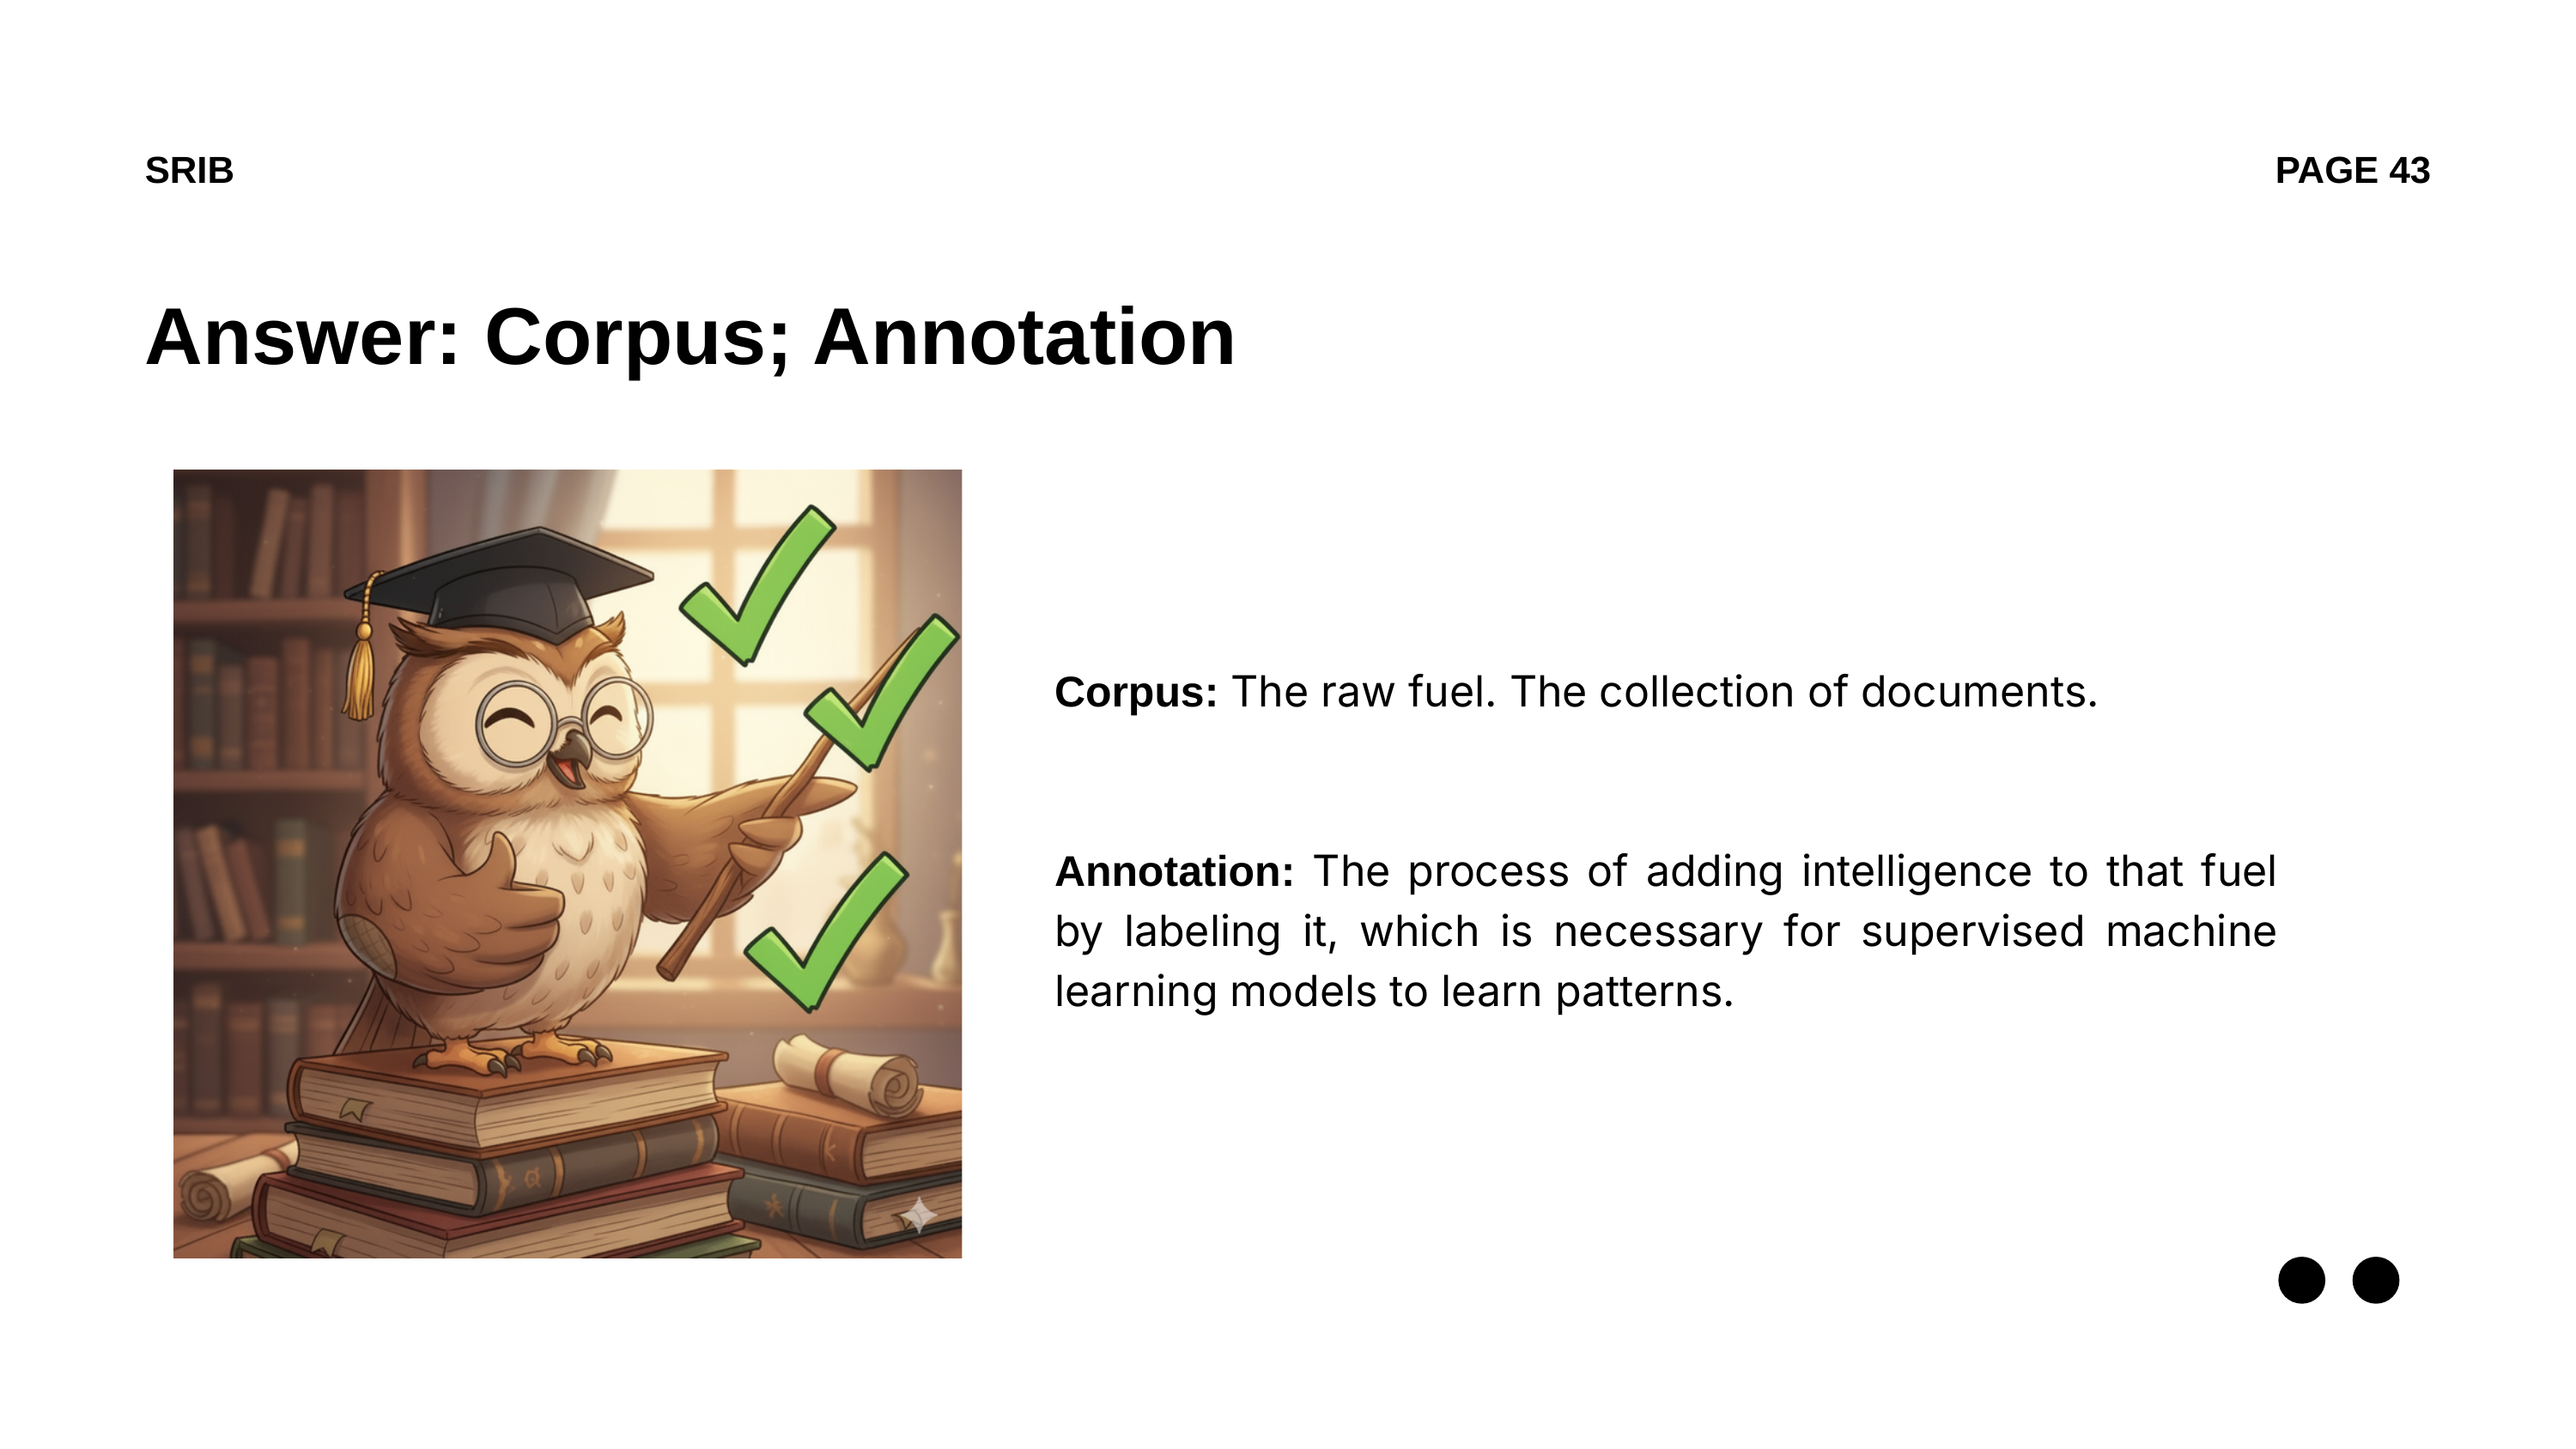

SRIB
PAGE 43
Answer: Corpus; Annotation

Corpus: The raw fuel. The collection of documents.

Annotation: The process of adding intelligence to that fuel by labeling it, which is necessary for supervised machine learning models to learn patterns.